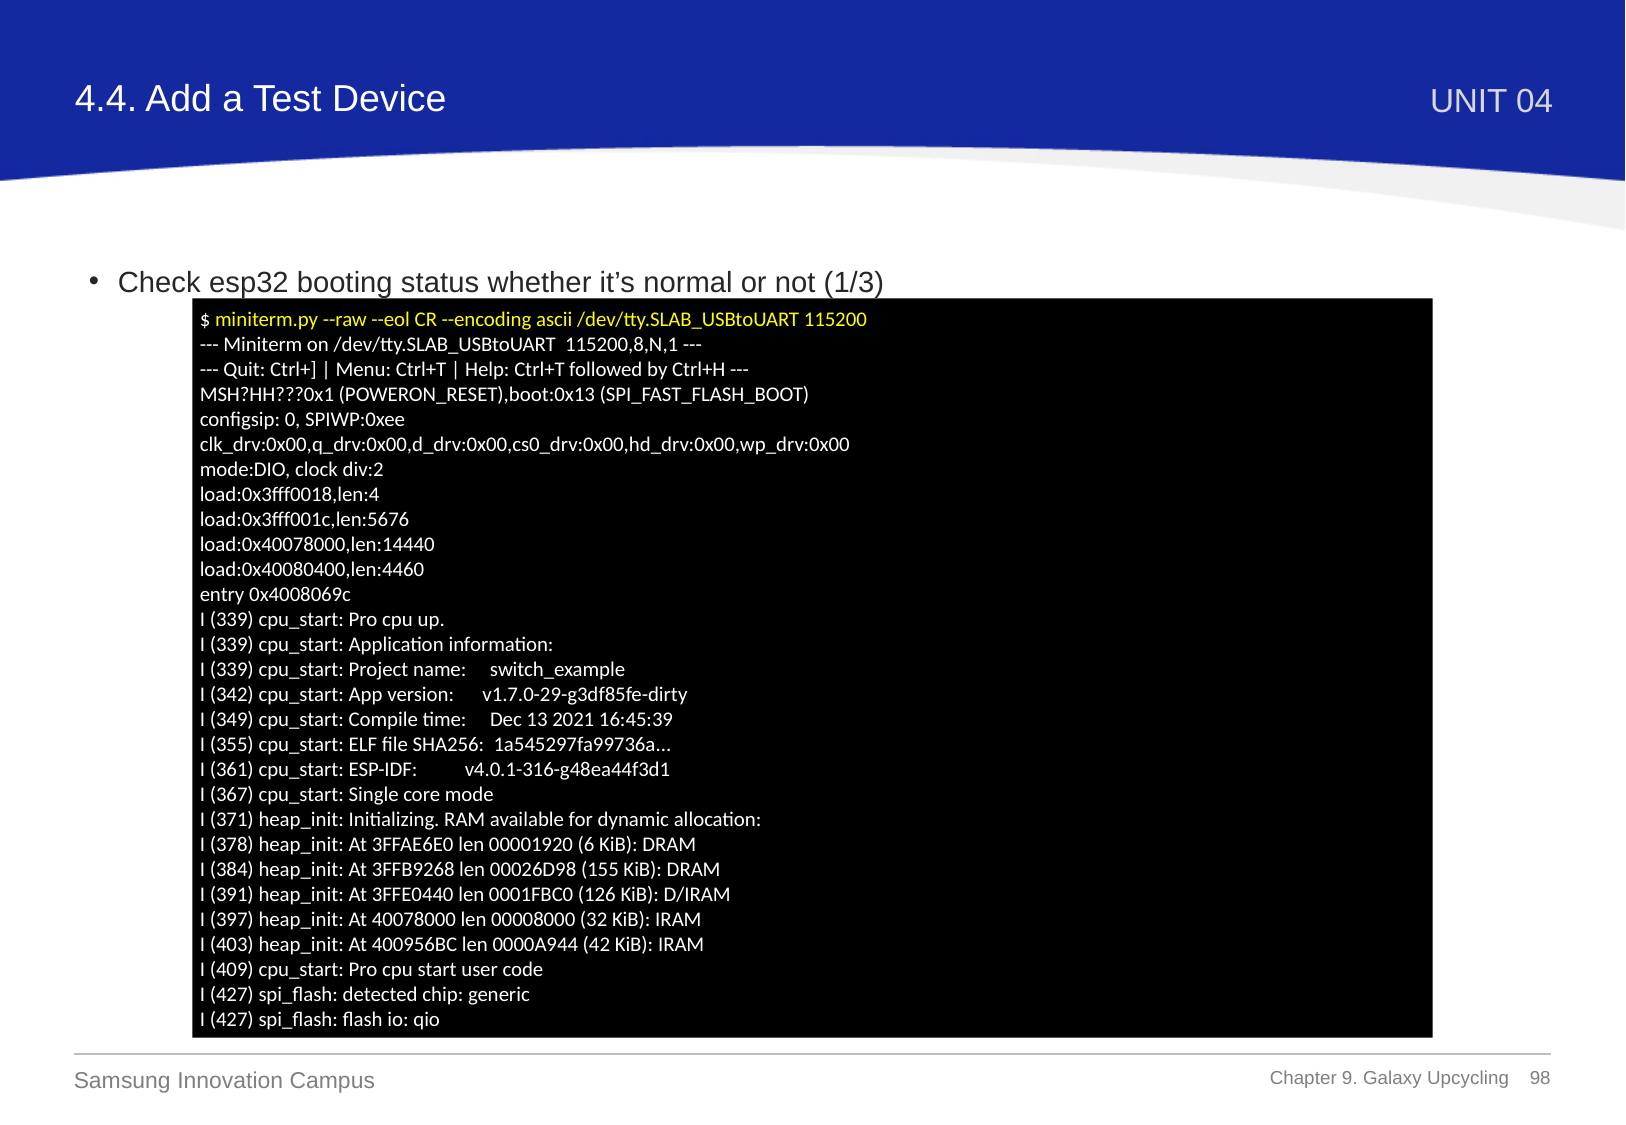

4.4. Add a Test Device
UNIT 04
Check esp32 booting status whether it’s normal or not (1/3)

$ miniterm.py --raw --eol CR --encoding ascii /dev/tty.SLAB_USBtoUART 115200
--- Miniterm on /dev/tty.SLAB_USBtoUART  115200,8,N,1 ---
--- Quit: Ctrl+] | Menu: Ctrl+T | Help: Ctrl+T followed by Ctrl+H ---
MSH?HH???0x1 (POWERON_RESET),boot:0x13 (SPI_FAST_FLASH_BOOT)
configsip: 0, SPIWP:0xee
clk_drv:0x00,q_drv:0x00,d_drv:0x00,cs0_drv:0x00,hd_drv:0x00,wp_drv:0x00
mode:DIO, clock div:2
load:0x3fff0018,len:4
load:0x3fff001c,len:5676
load:0x40078000,len:14440
load:0x40080400,len:4460
entry 0x4008069c
I (339) cpu_start: Pro cpu up.
I (339) cpu_start: Application information:
I (339) cpu_start: Project name:     switch_example
I (342) cpu_start: App version:      v1.7.0-29-g3df85fe-dirty
I (349) cpu_start: Compile time:     Dec 13 2021 16:45:39
I (355) cpu_start: ELF file SHA256:  1a545297fa99736a...
I (361) cpu_start: ESP-IDF:          v4.0.1-316-g48ea44f3d1
I (367) cpu_start: Single core mode
I (371) heap_init: Initializing. RAM available for dynamic allocation:
I (378) heap_init: At 3FFAE6E0 len 00001920 (6 KiB): DRAM
I (384) heap_init: At 3FFB9268 len 00026D98 (155 KiB): DRAM
I (391) heap_init: At 3FFE0440 len 0001FBC0 (126 KiB): D/IRAM
I (397) heap_init: At 40078000 len 00008000 (32 KiB): IRAM
I (403) heap_init: At 400956BC len 0000A944 (42 KiB): IRAM
I (409) cpu_start: Pro cpu start user code
I (427) spi_flash: detected chip: generic
I (427) spi_flash: flash io: qio